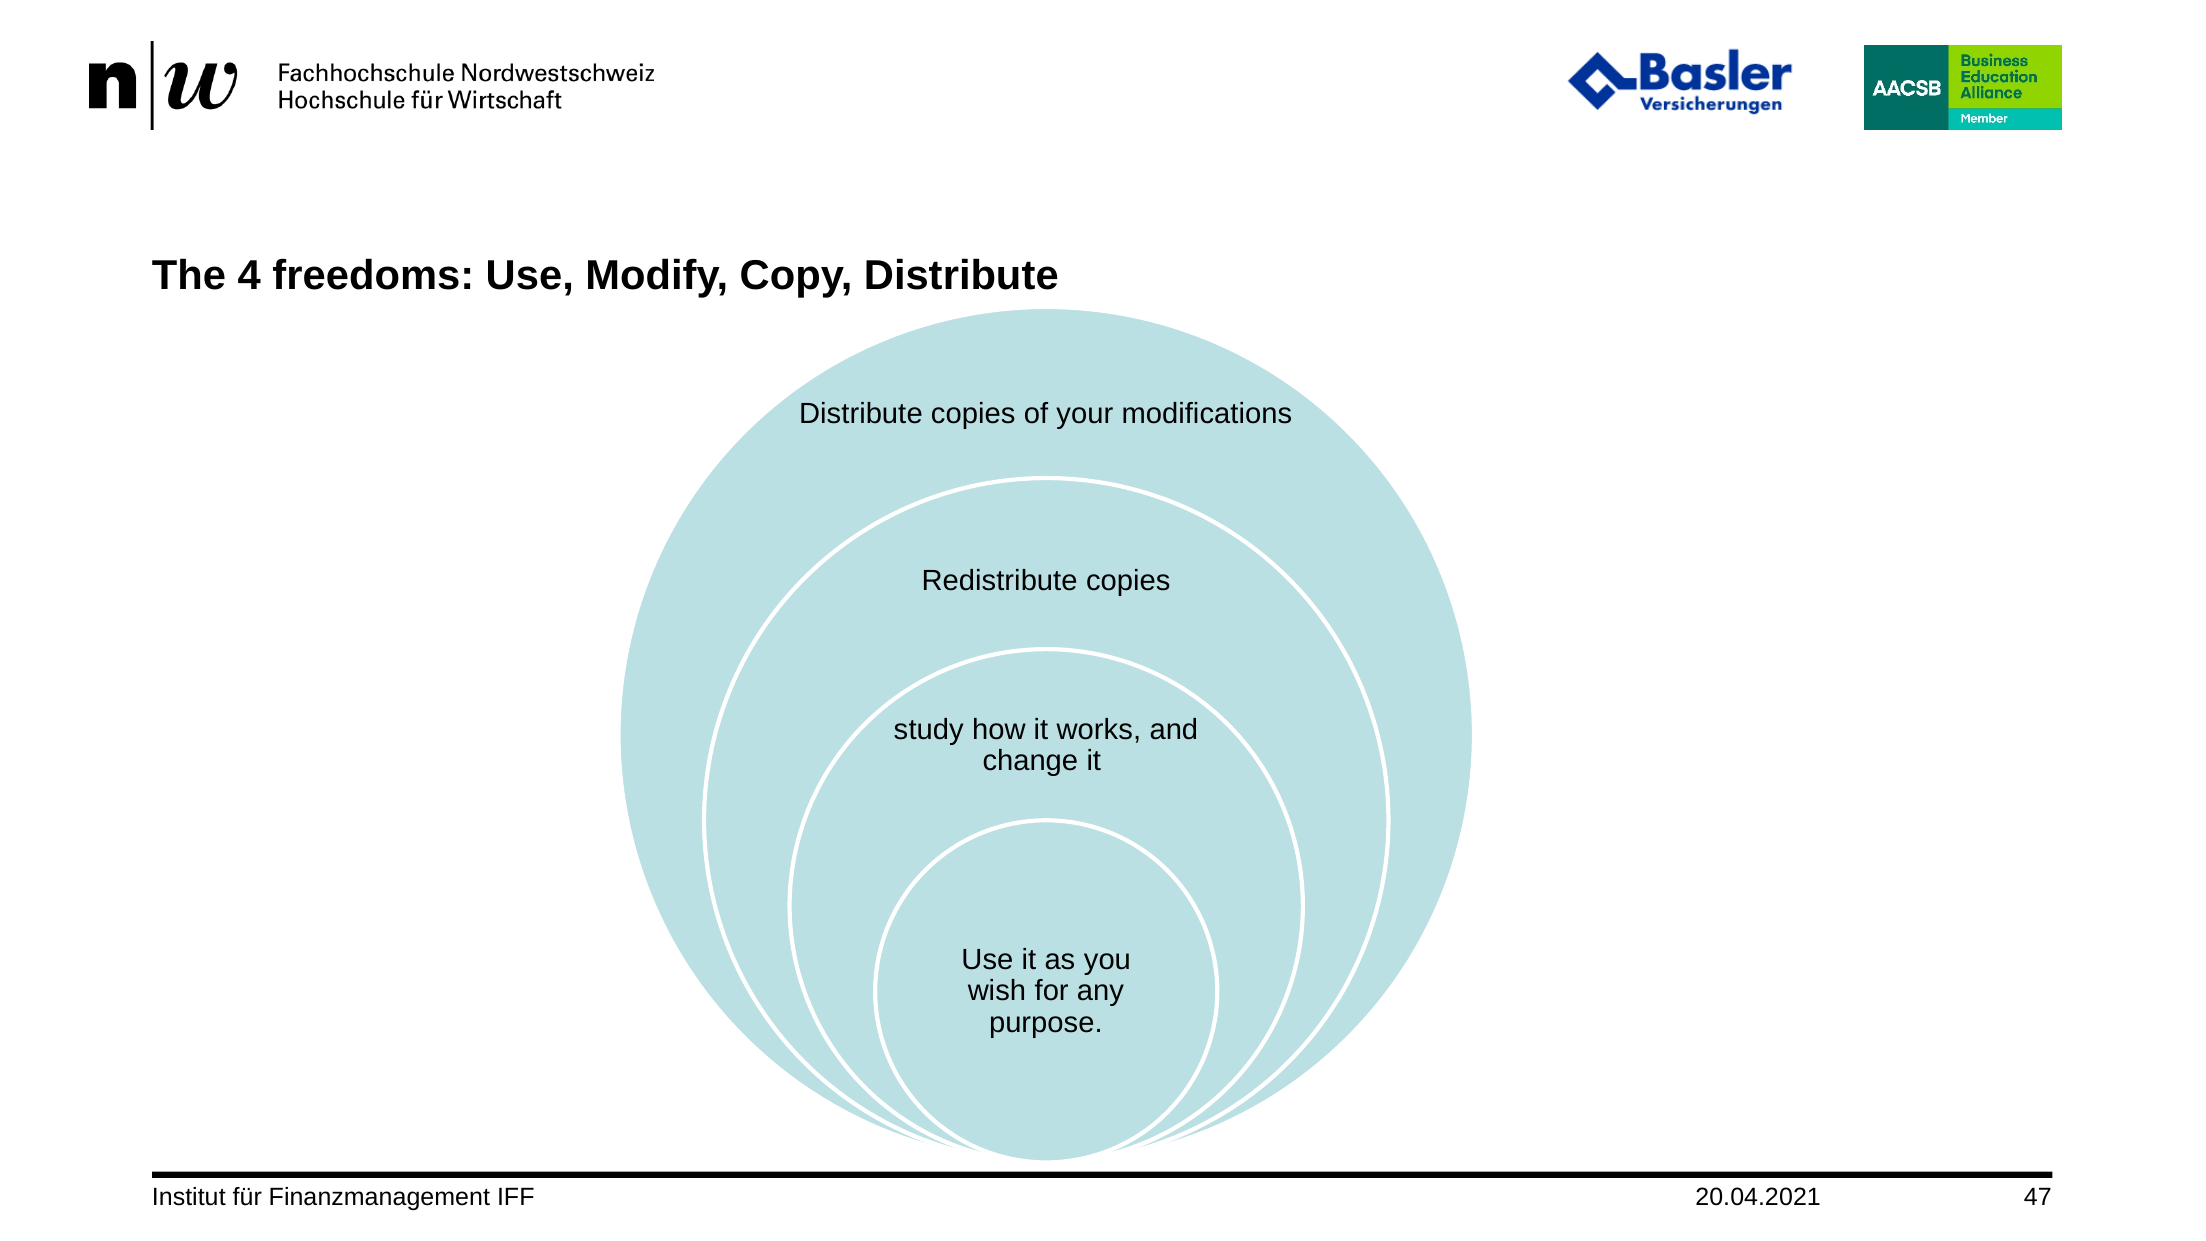

# The 4 freedoms: Use, Modify, Copy, Distribute
Distribute copies of your modifications
Redistribute copies
study how it works, and change it
Use it as you wish for any purpose.
Institut für Finanzmanagement IFF
20.04.2021
47